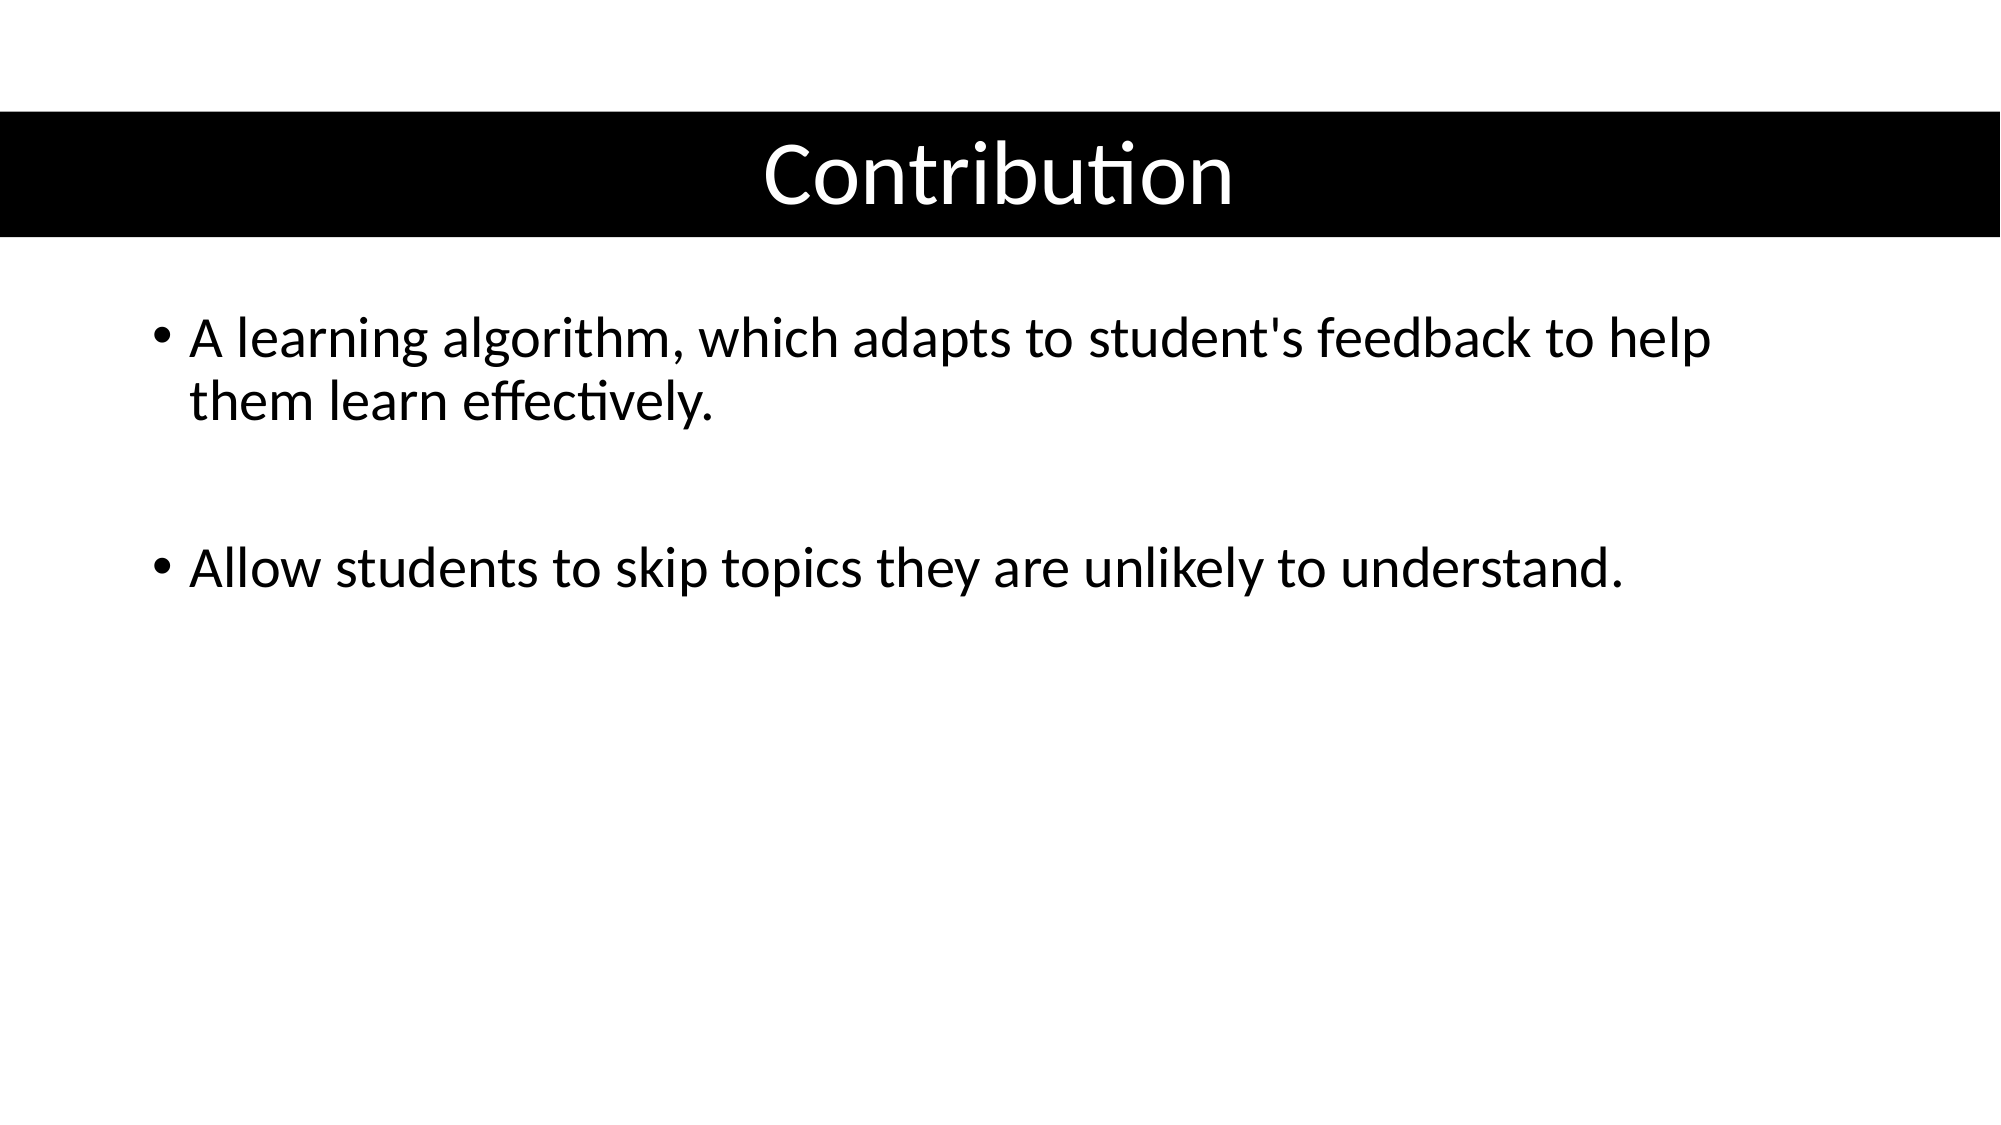

Contribution
A learning algorithm, which adapts to student's feedback to help them learn effectively.

Allow students to skip topics they are unlikely to understand.